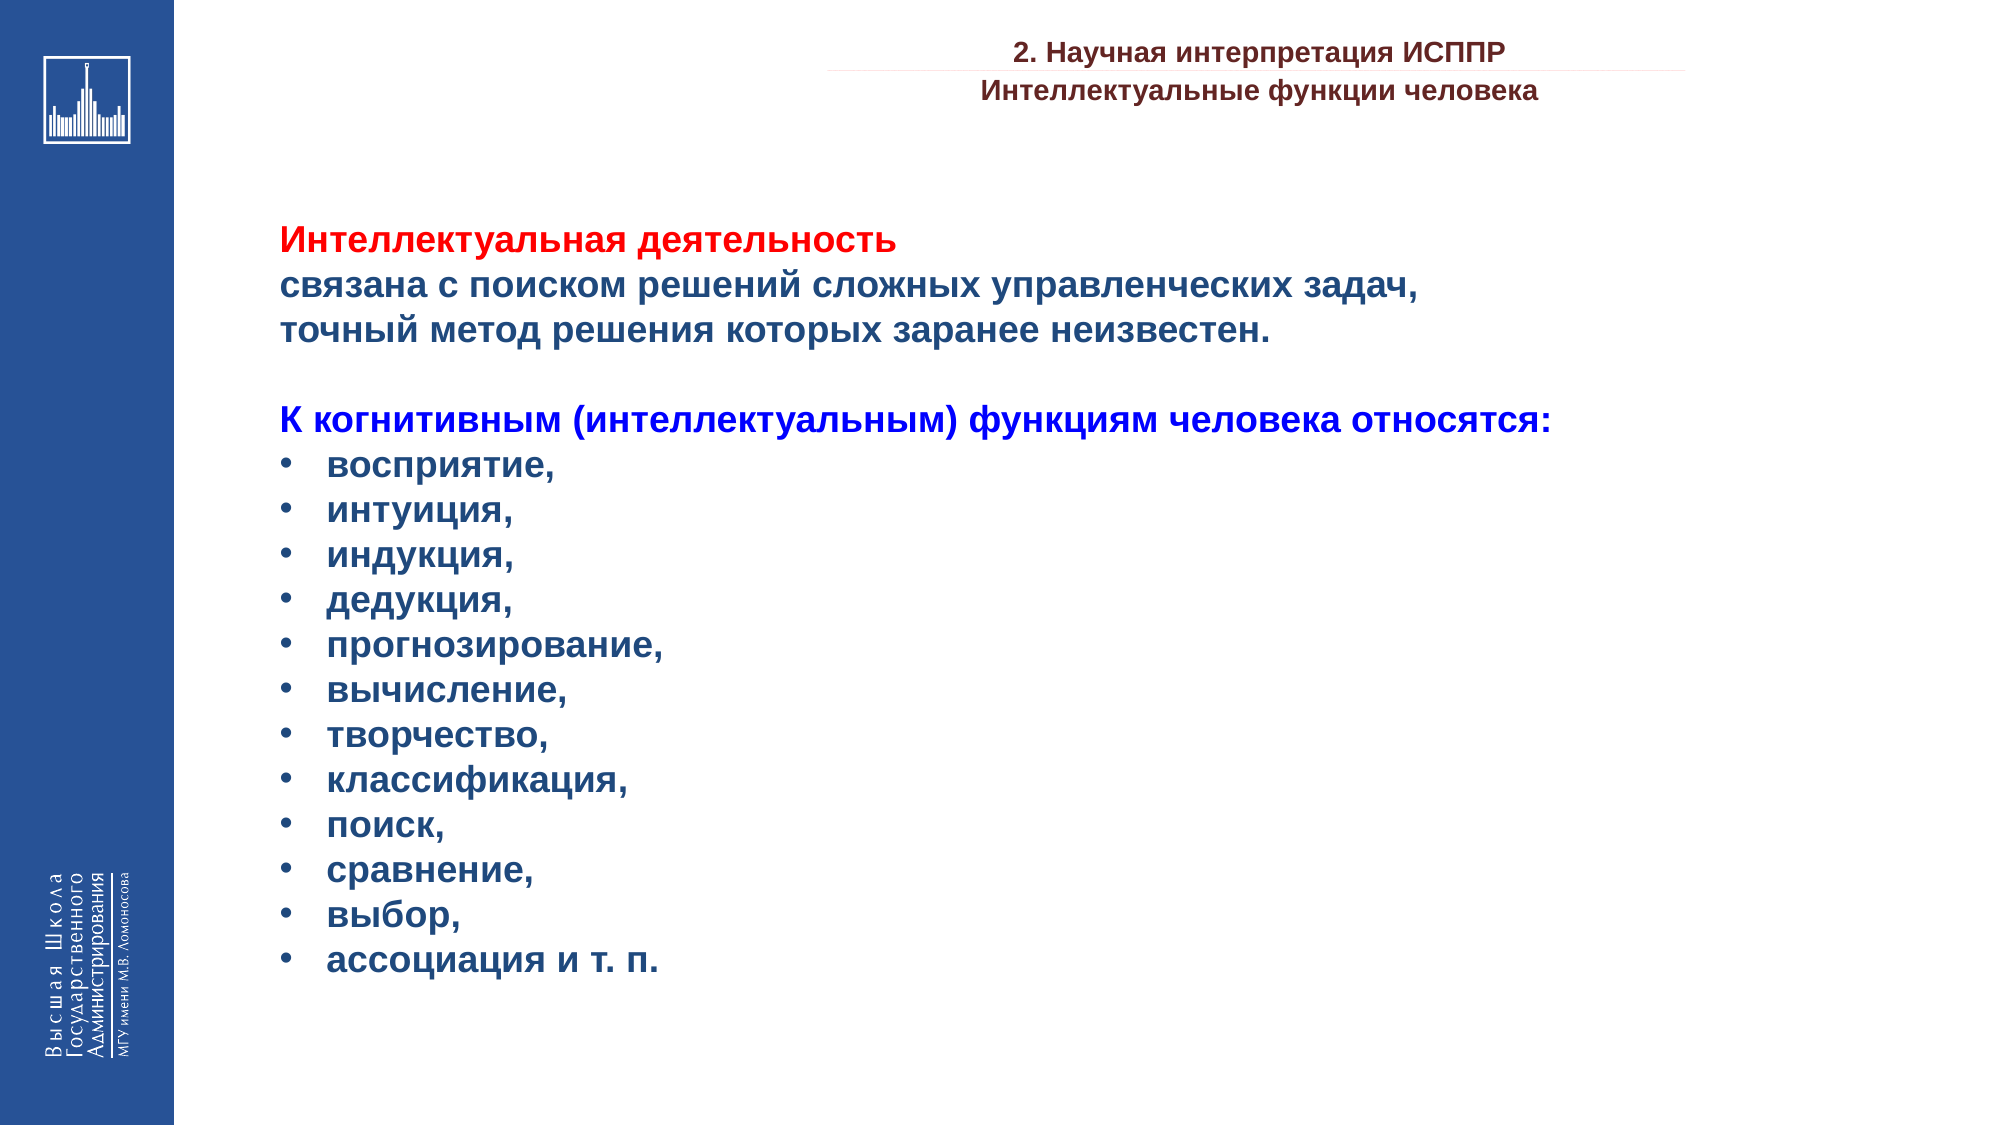

2. Научная интерпретация ИСППР
_________________________________________________________________________________________________________________________________________________________________________________________________________________________________________________________________________________________________________________________________________________________________________________________________________________________________________________________________________________________________________________________________________________________________________________________________________________________________________________________________________________________________________________________________________________________________________________________________________________________________________________________________________________________________
Интеллектуальные функции человека
Интеллектуальная деятельность
связана с поиском решений сложных управленческих задач,
точный метод решения которых заранее неизвестен.

К когнитивным (интеллектуальным) функциям человека относятся:
восприятие,
интуиция,
индукция,
дедукция,
прогнозирование,
вычисление,
творчество,
классификация,
поиск,
сравнение,
выбор,
ассоциация и т. п.